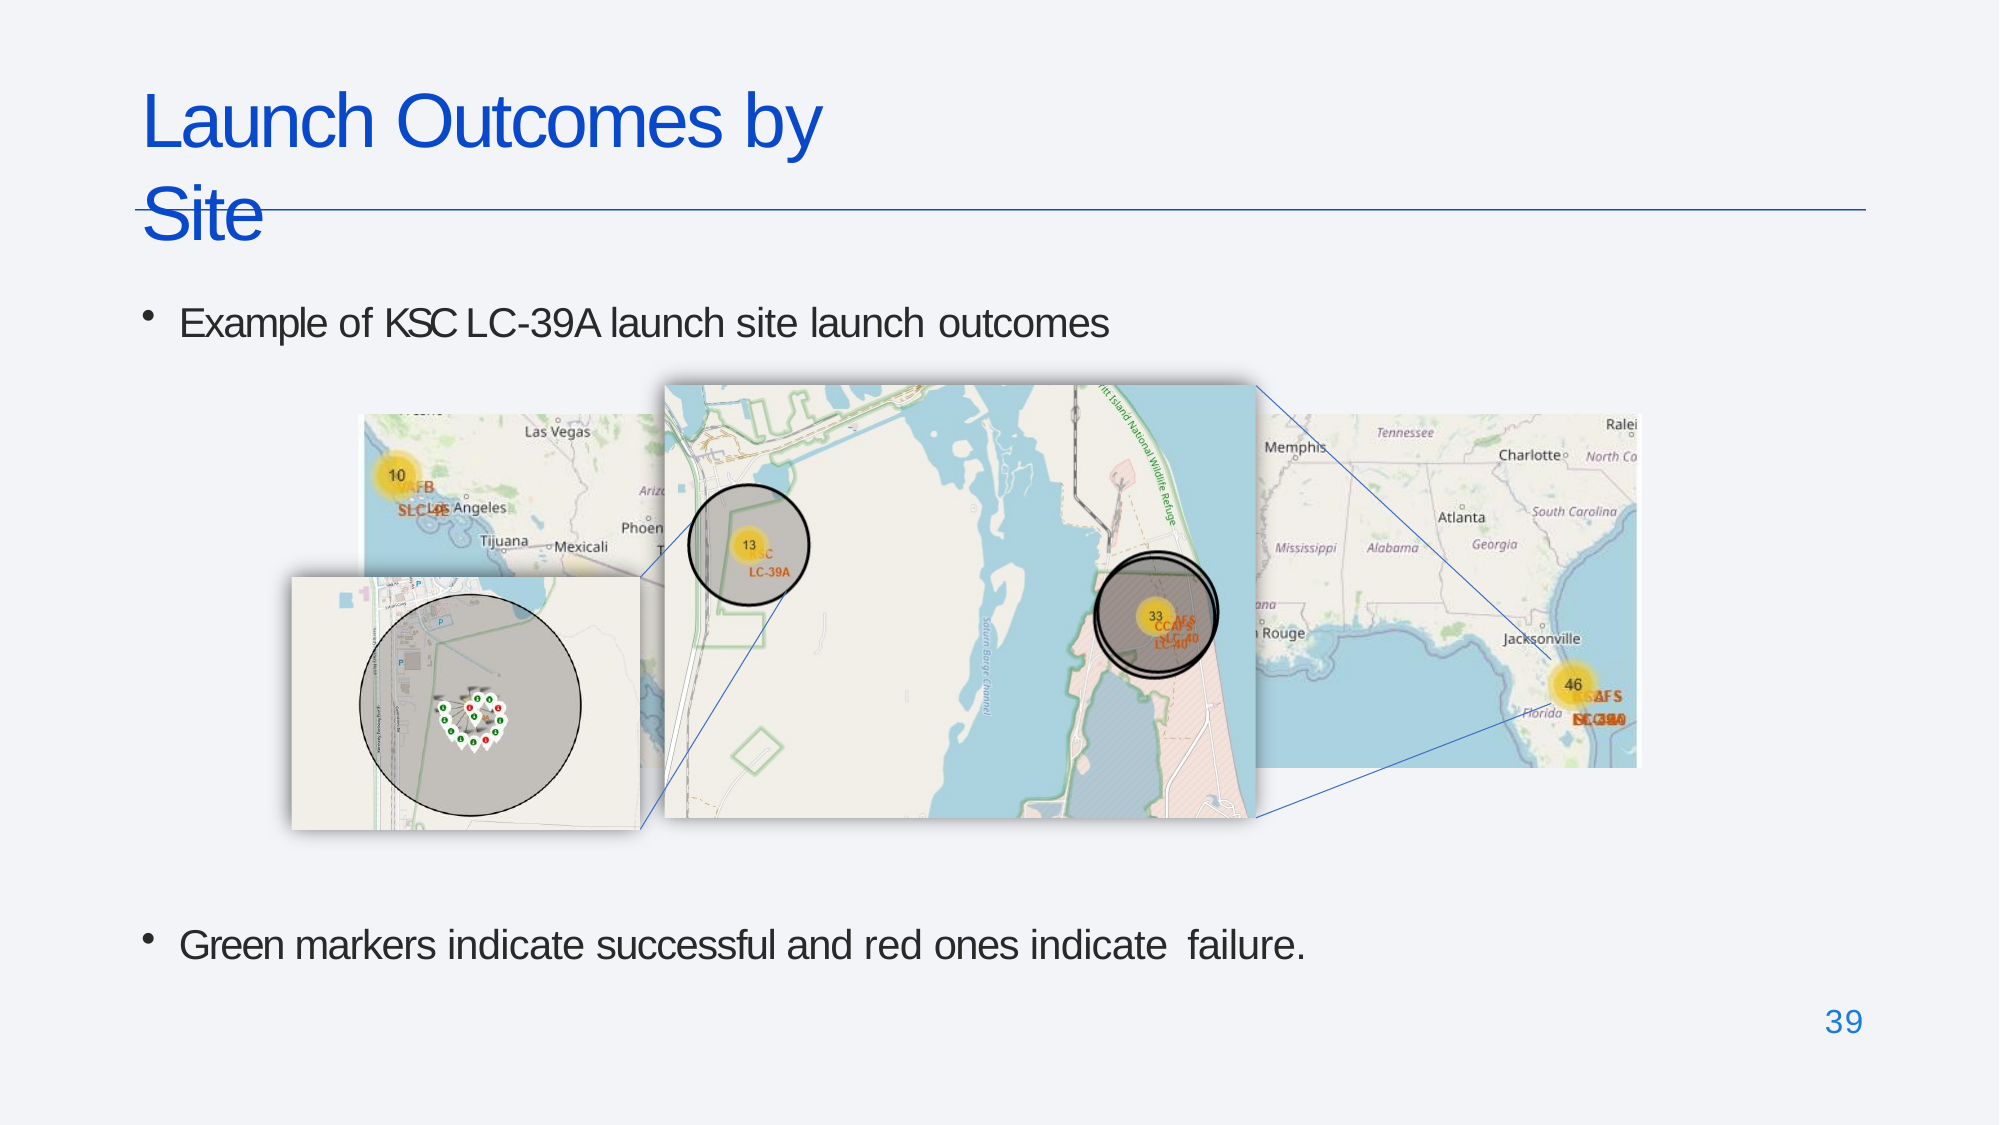

# Launch Outcomes by Site
Example of KSC LC-39A launch site launch outcomes

Green markers indicate successful and red ones indicate failure.
39